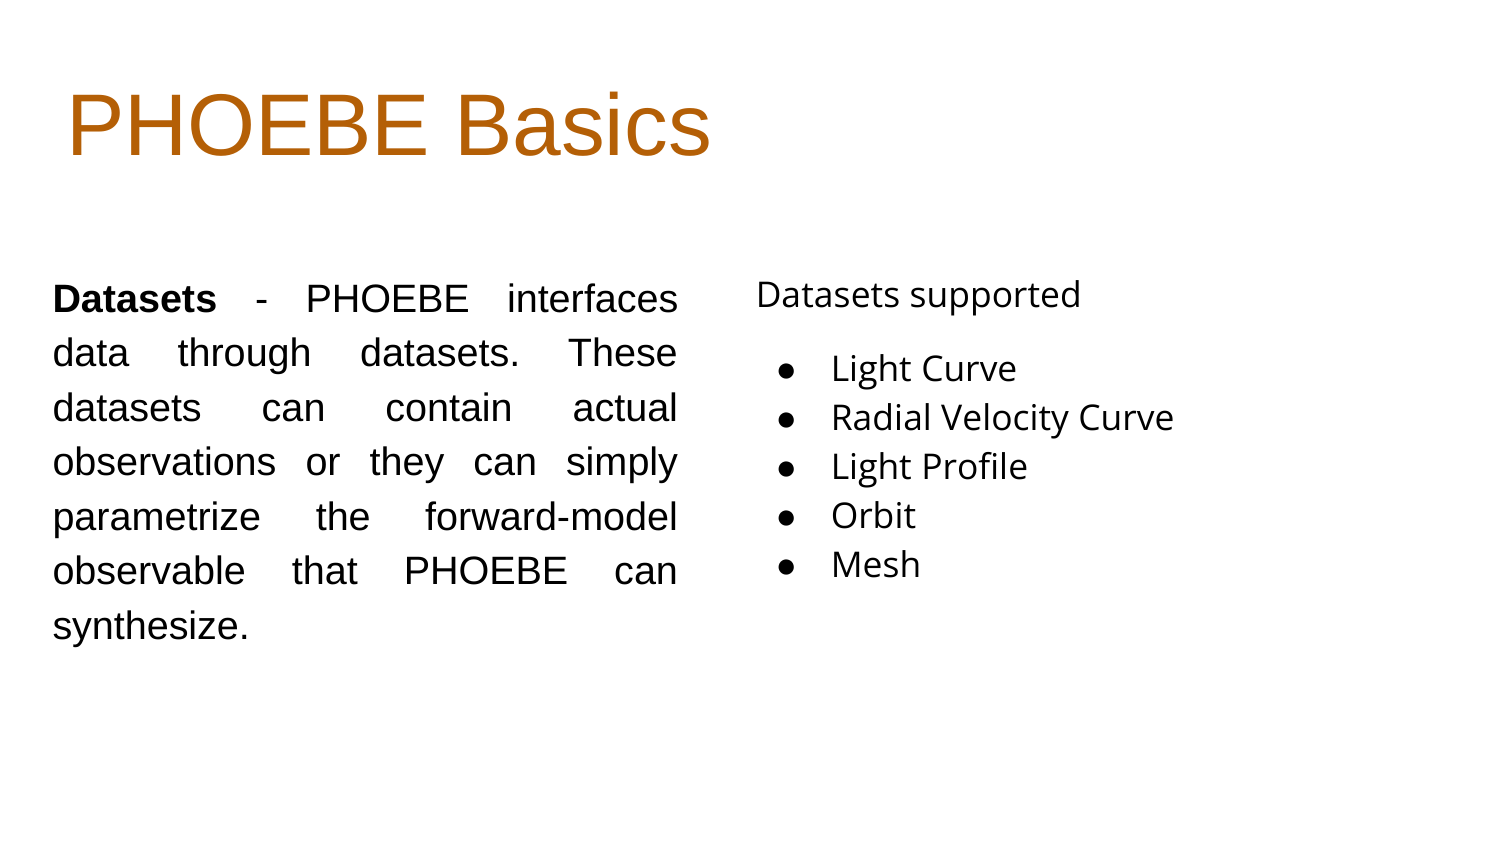

# PHOEBE Basics
Datasets - PHOEBE interfaces data through datasets. These datasets can contain actual observations or they can simply parametrize the forward-model observable that PHOEBE can synthesize.

Datasets supported
Light Curve
Radial Velocity Curve
Light Profile
Orbit
Mesh